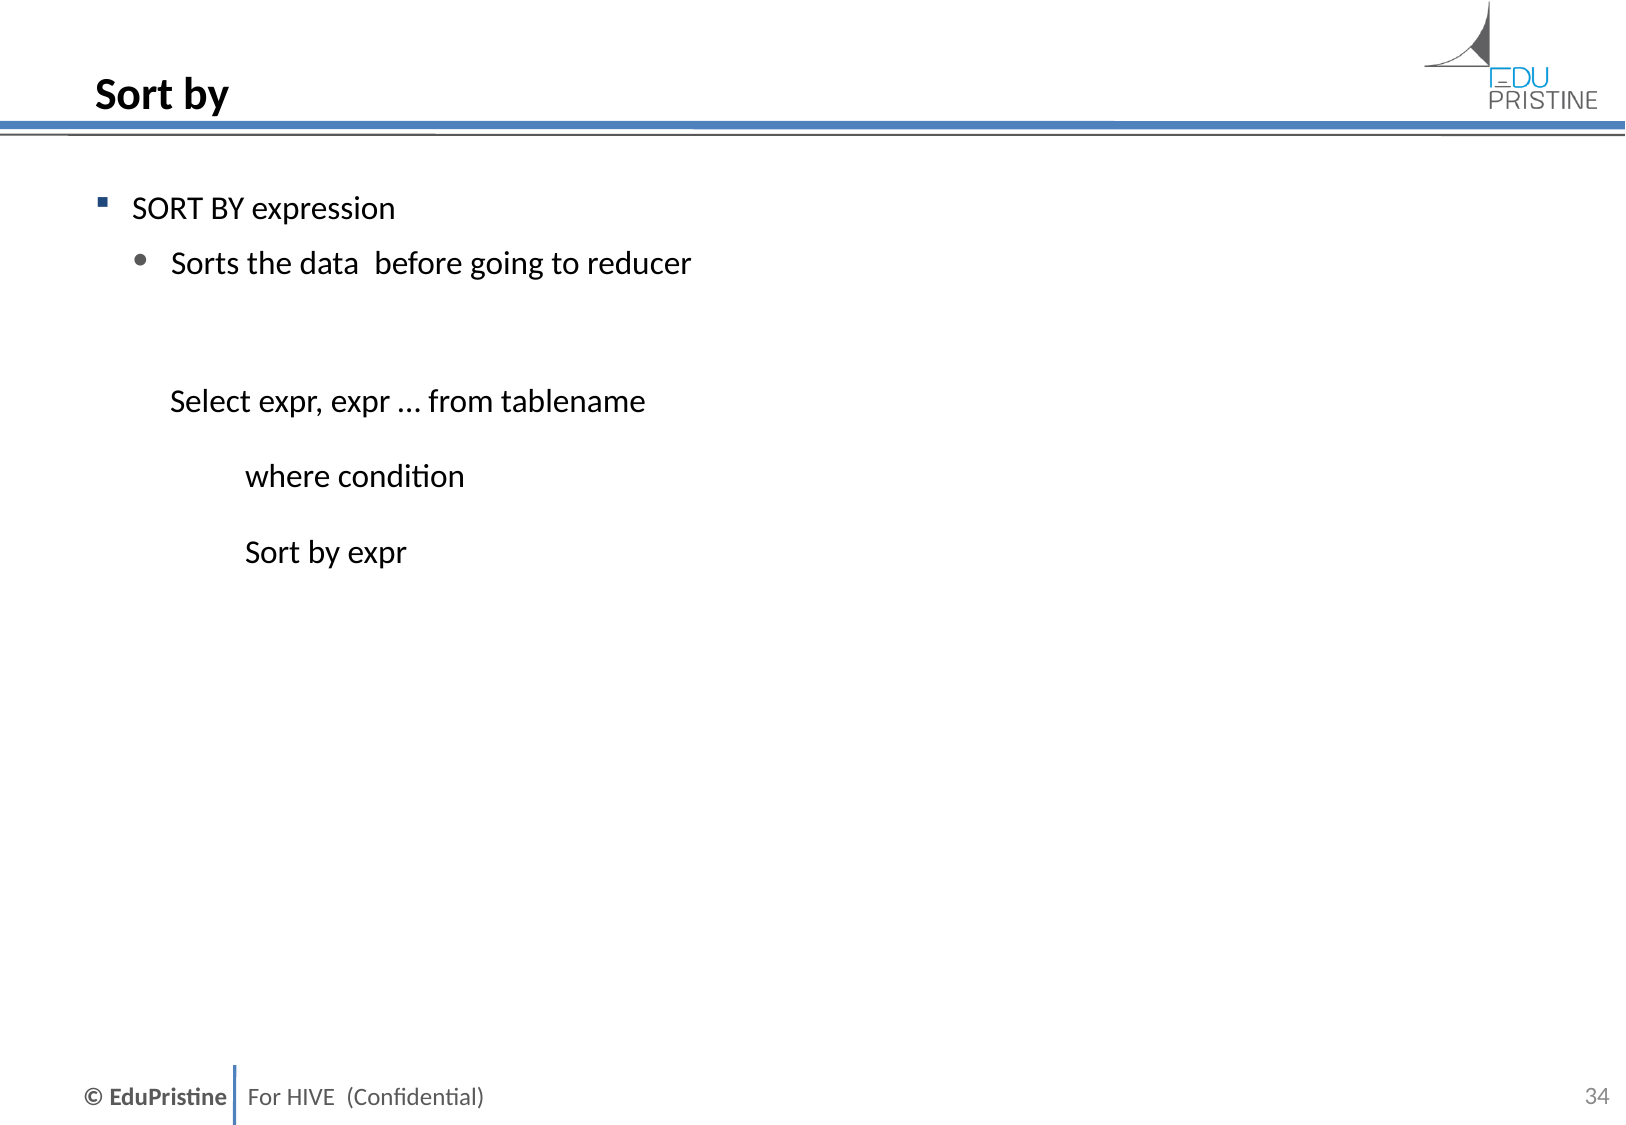

# Sort by
SORT BY expression
Sorts the data  before going to reducer

Select expr, expr … from tablename
	where condition
	Sort by expr

34